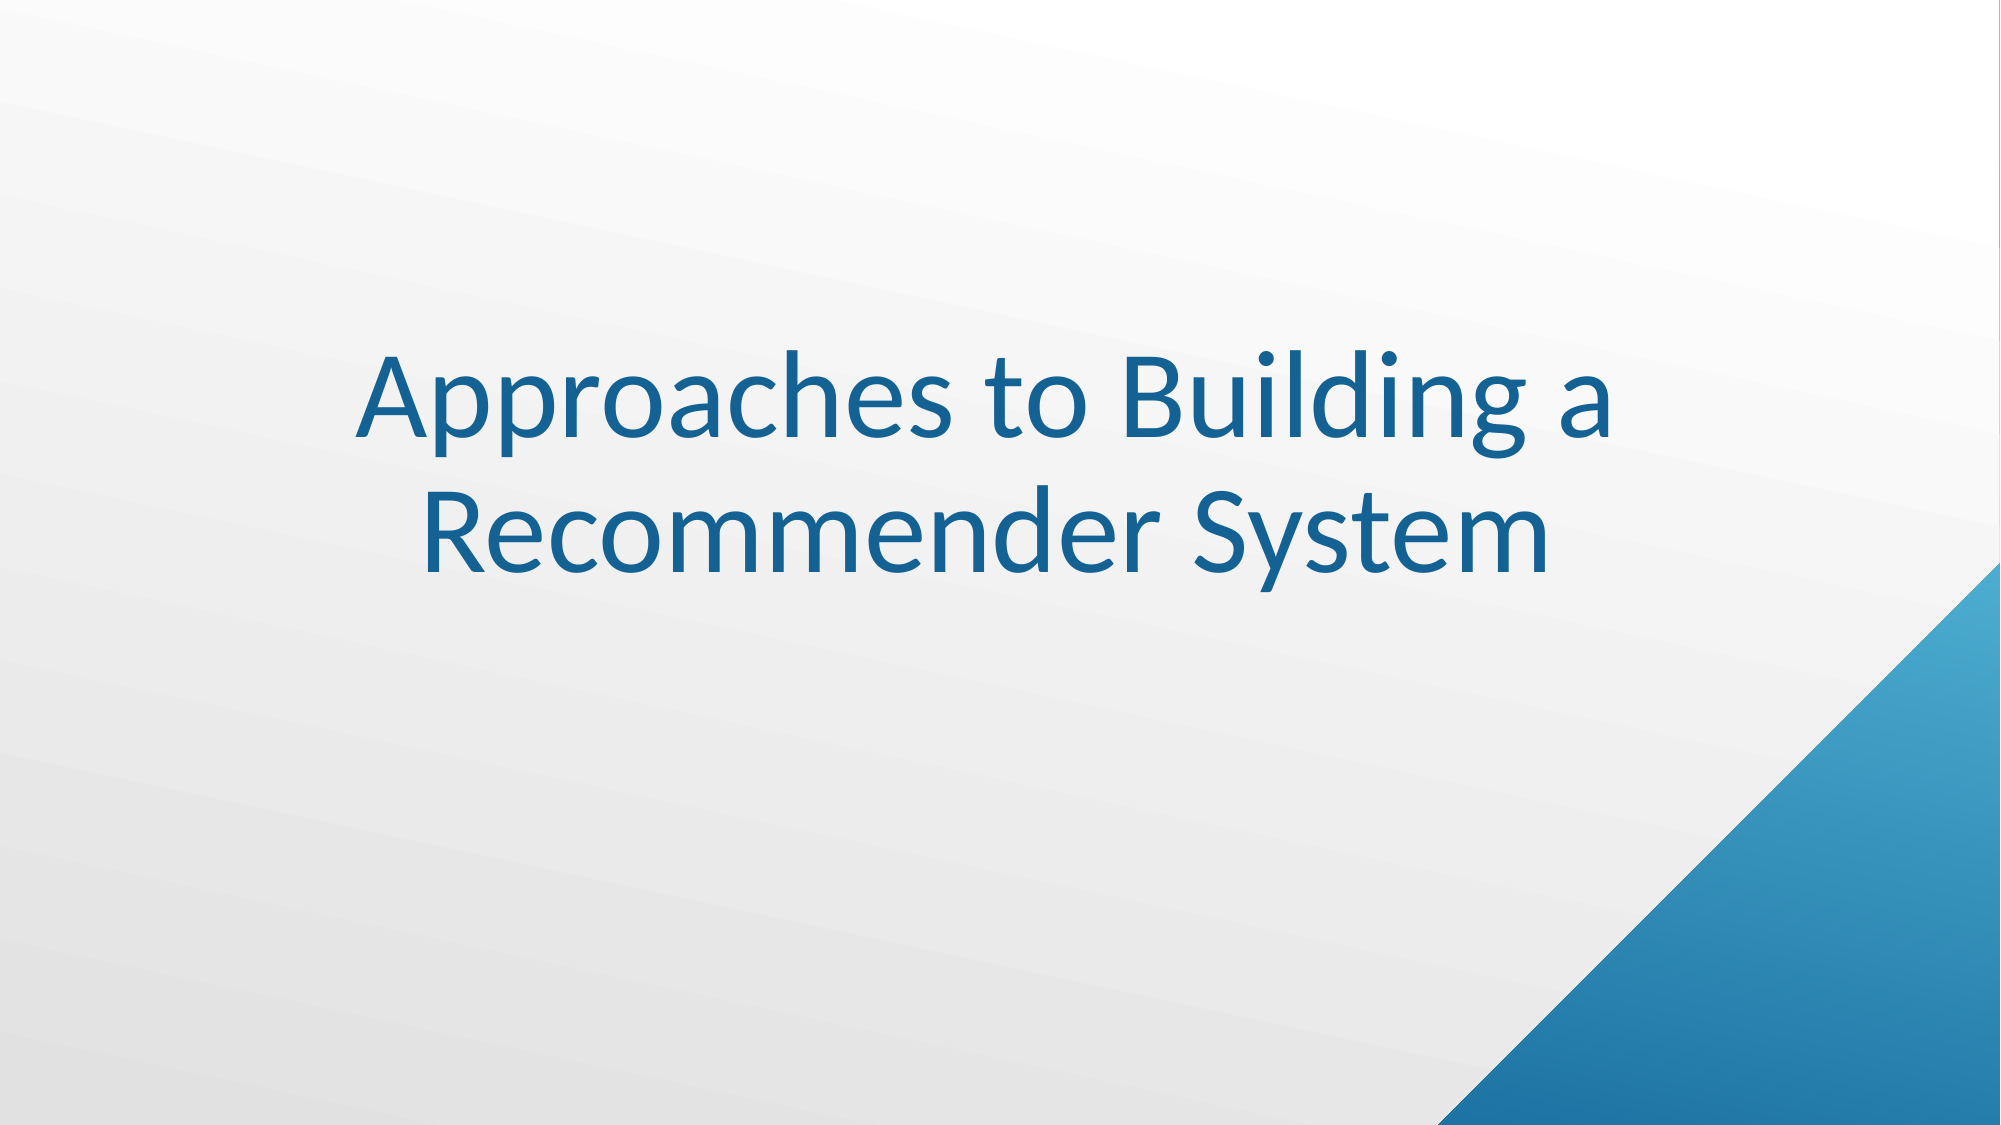

# Approaches to Building a Recommender System